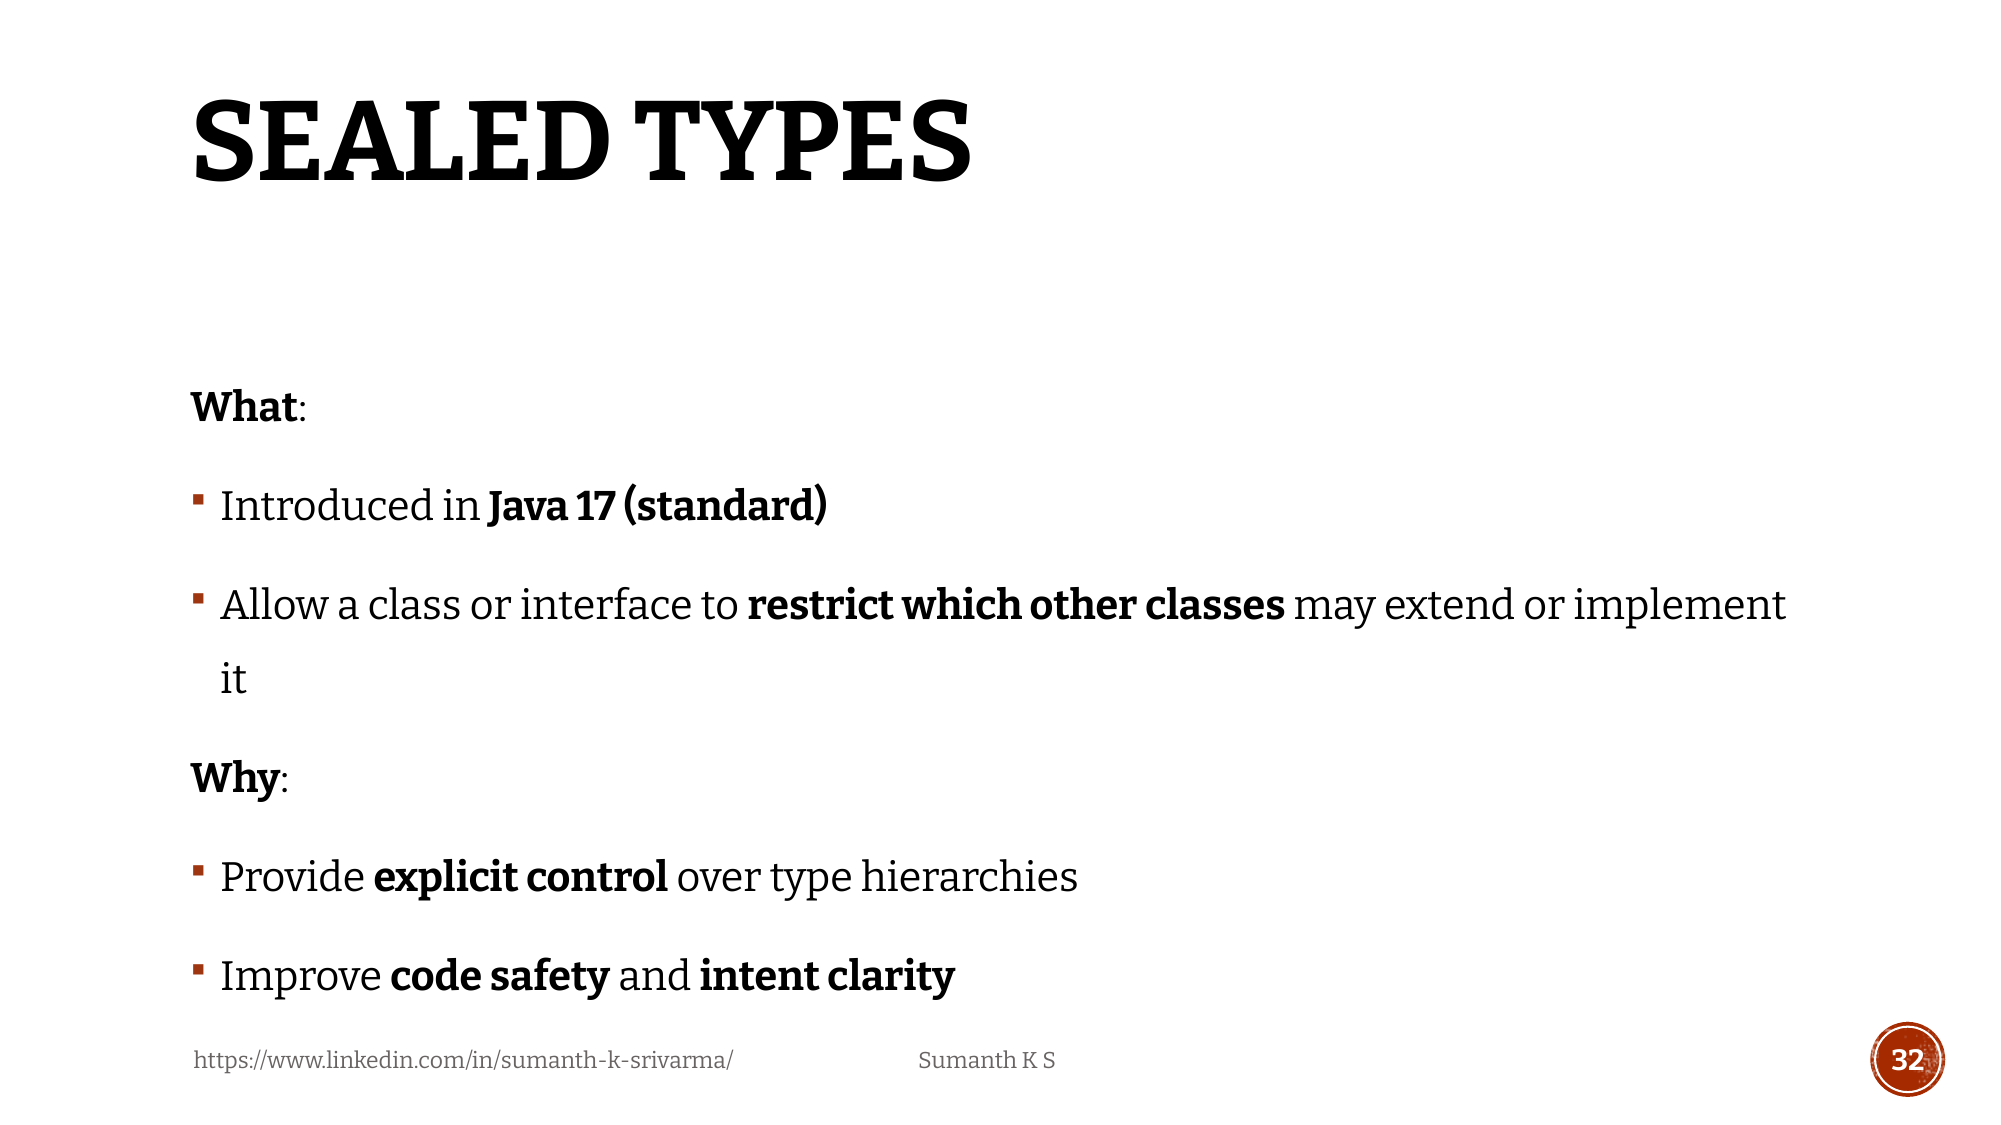

# Sealed Types
What:
Introduced in Java 17 (standard)
Allow a class or interface to restrict which other classes may extend or implement it
Why:
Provide explicit control over type hierarchies
Improve code safety and intent clarity

https://www.linkedin.com/in/sumanth-k-srivarma/                                         Sumanth K S
32